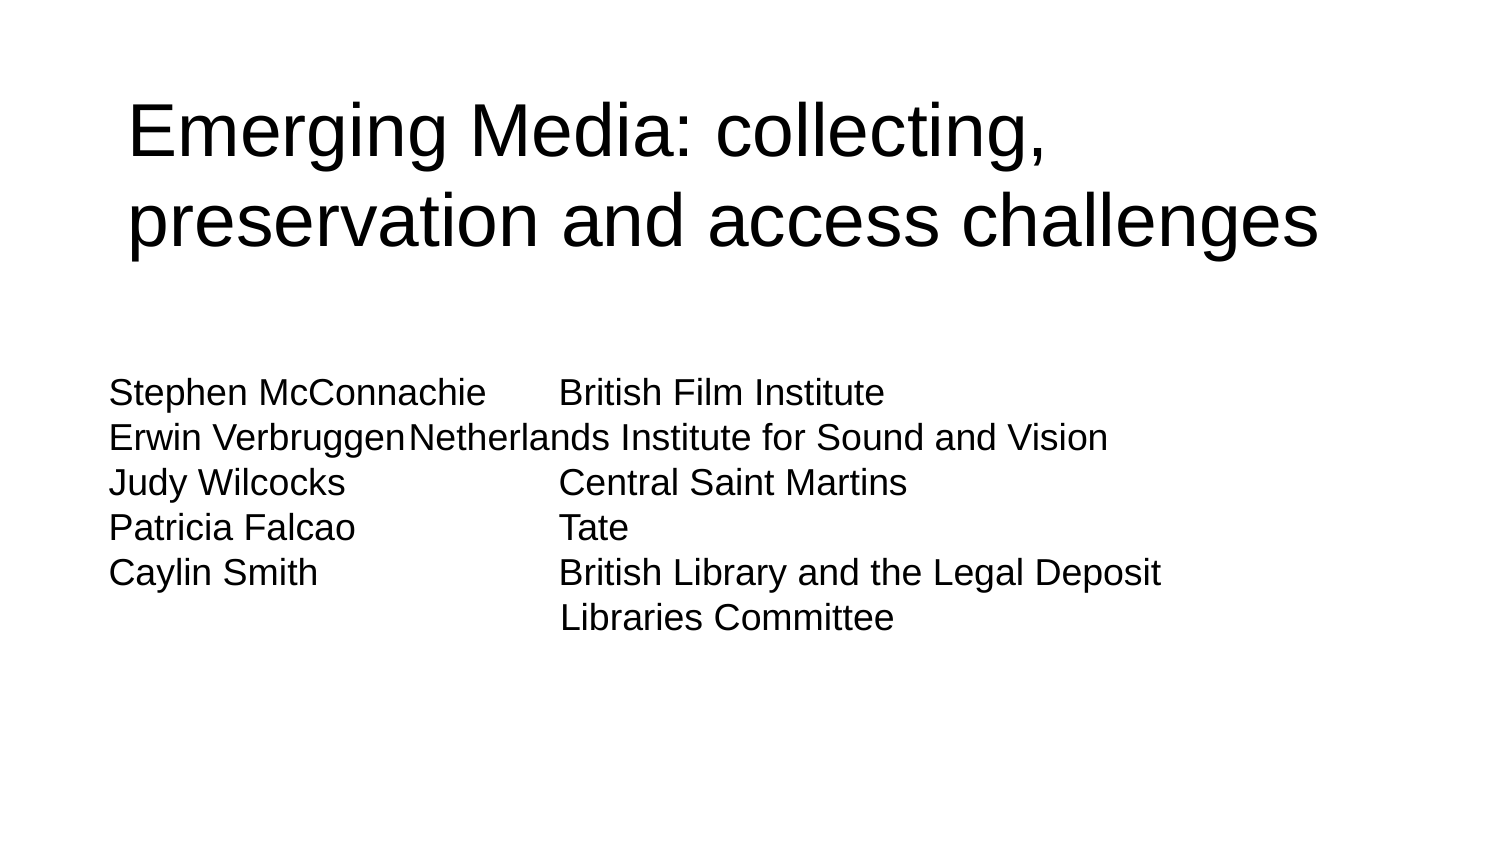

# Emerging Media: collecting, preservation and access challenges
Stephen McConnachie 	British Film Institute
Erwin Verbruggen	Netherlands Institute for Sound and Vision
Judy Wilcocks		Central Saint Martins
Patricia Falcao		Tate
Caylin Smith 		British Library and the Legal Deposit
                                           Libraries Committee